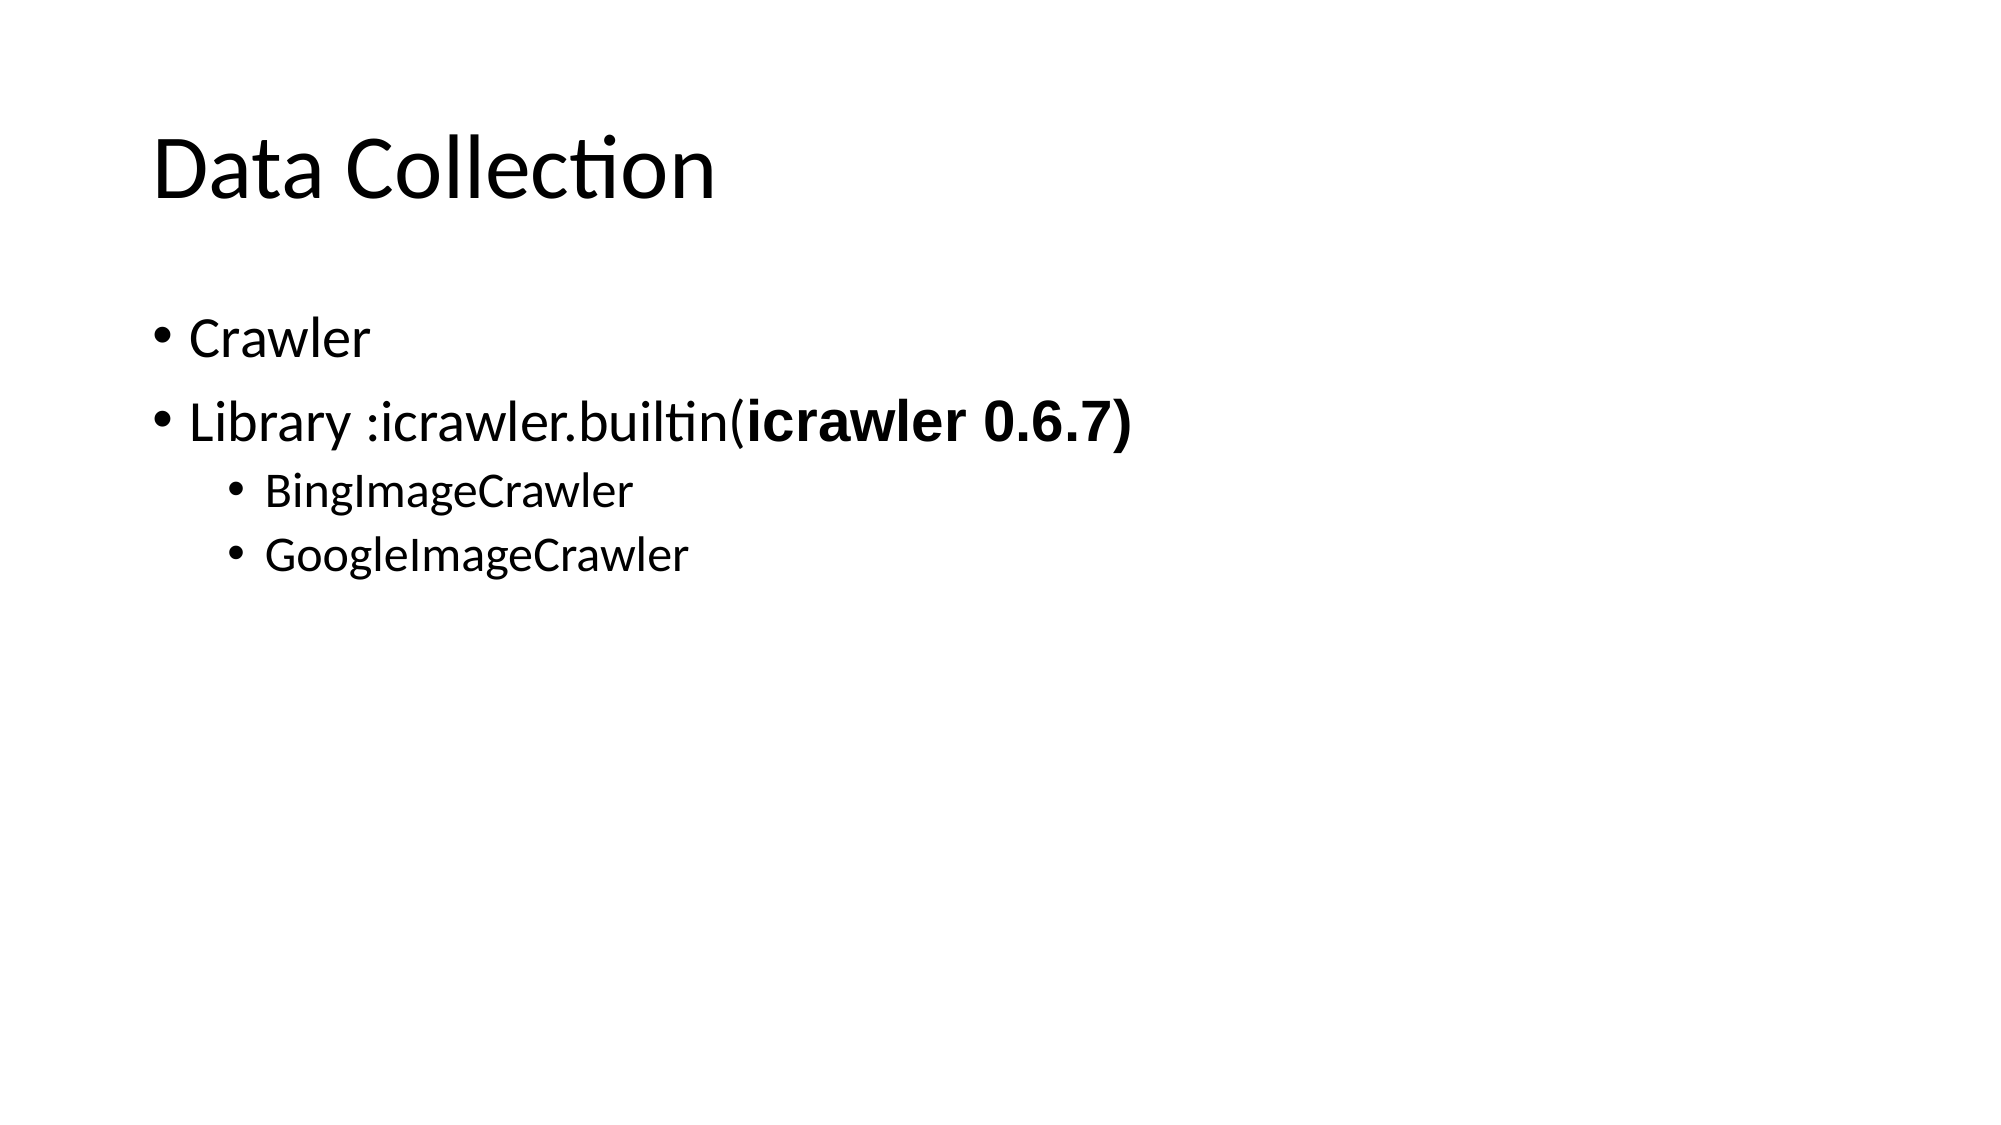

# Data Collection
Crawler
Library :icrawler.builtin(icrawler 0.6.7)
BingImageCrawler
GoogleImageCrawler